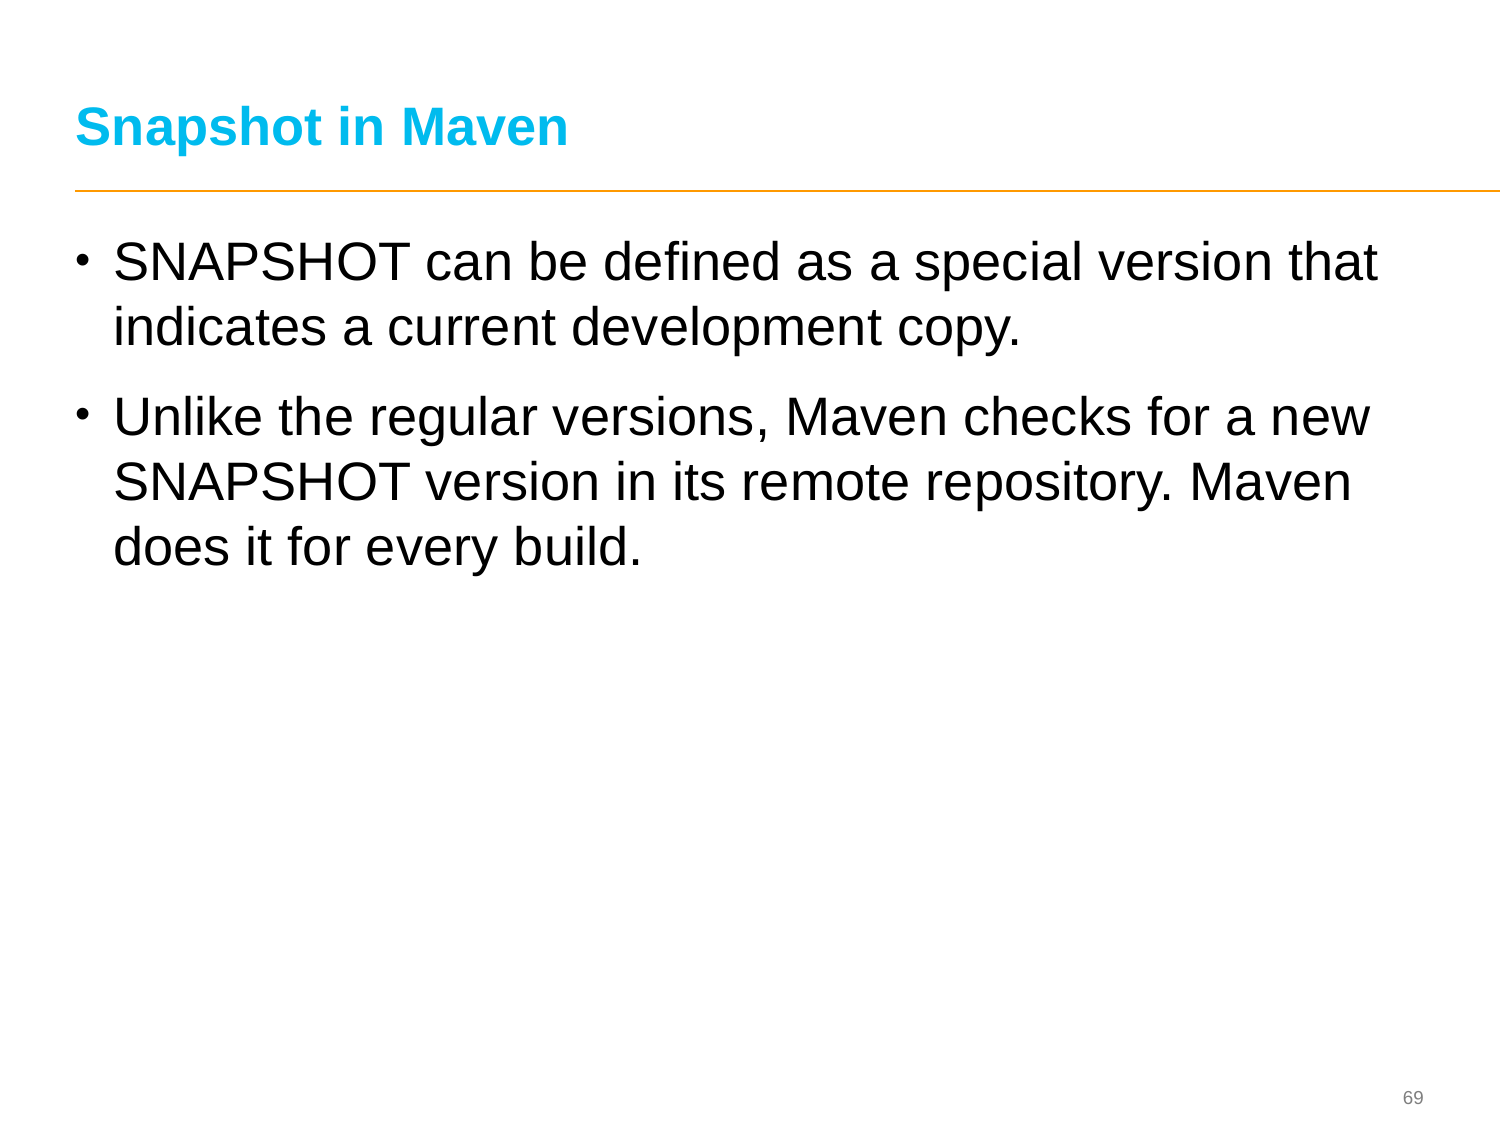

# Snapshot in Maven
SNAPSHOT can be defined as a special version that indicates a current development copy.
Unlike the regular versions, Maven checks for a new SNAPSHOT version in its remote repository. Maven does it for every build.